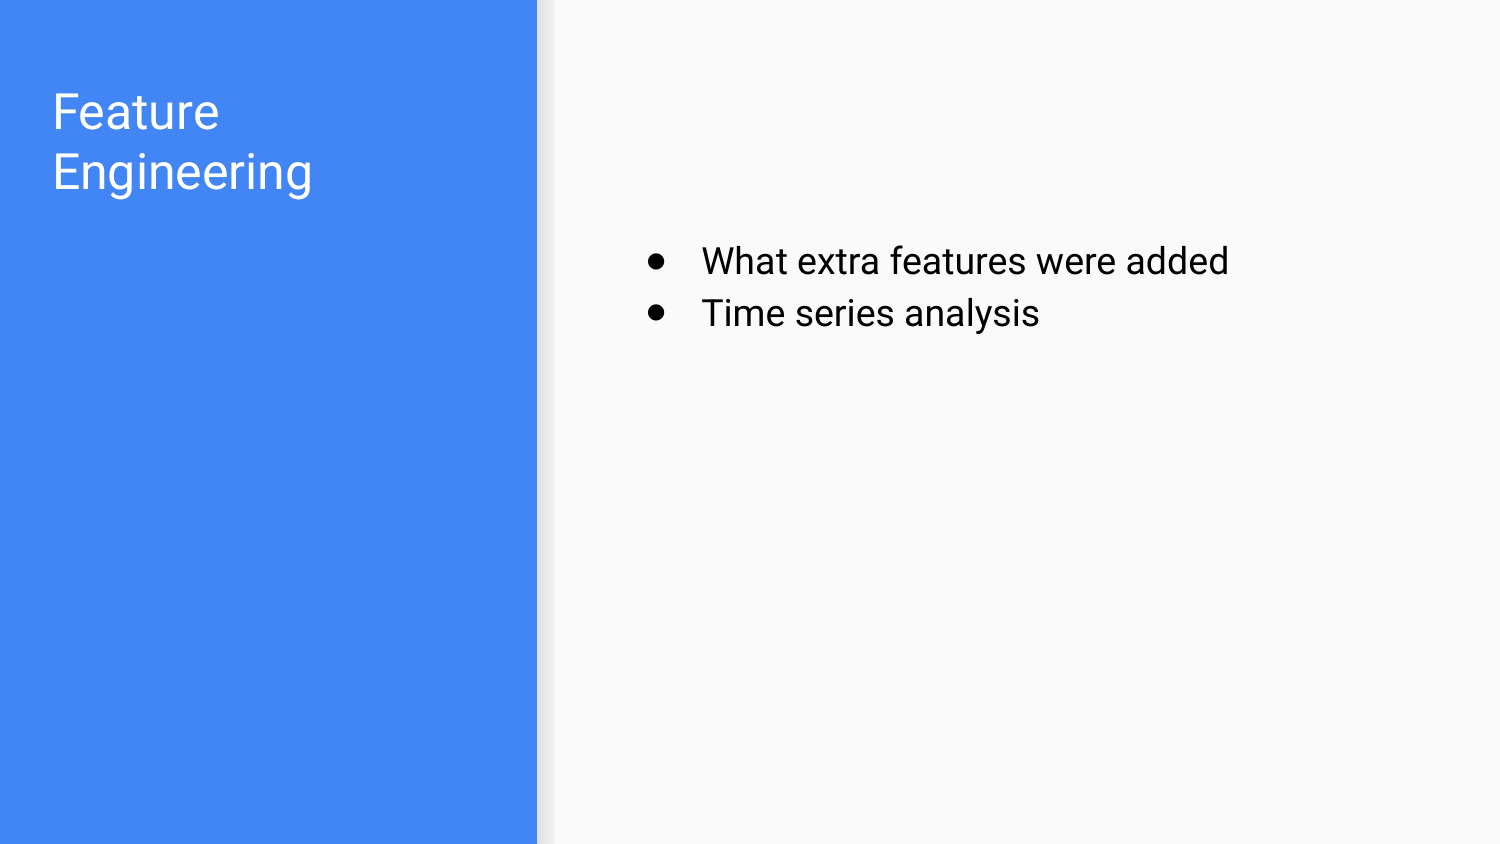

# Feature Engineering
What extra features were added
Time series analysis